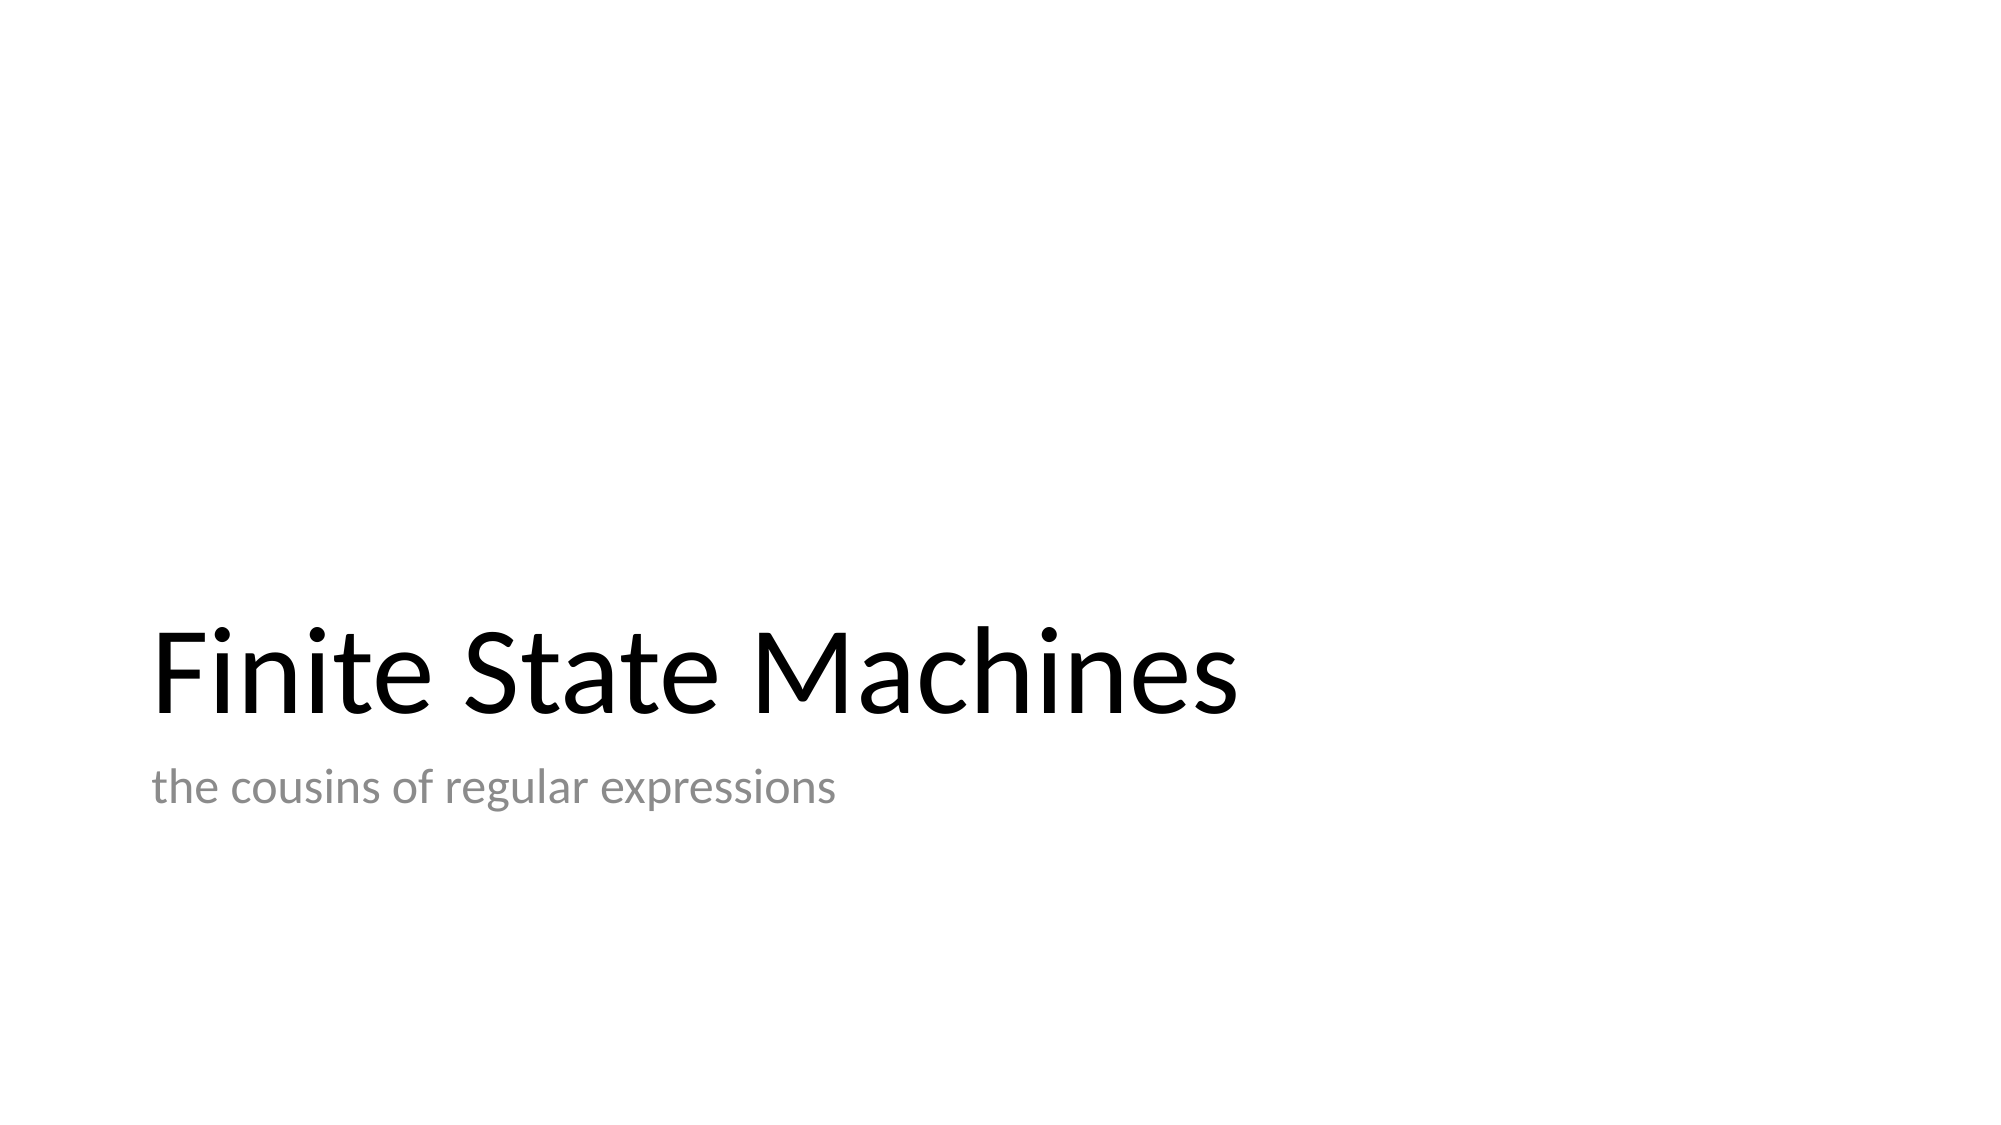

# Finite State Machines
the cousins of regular expressions